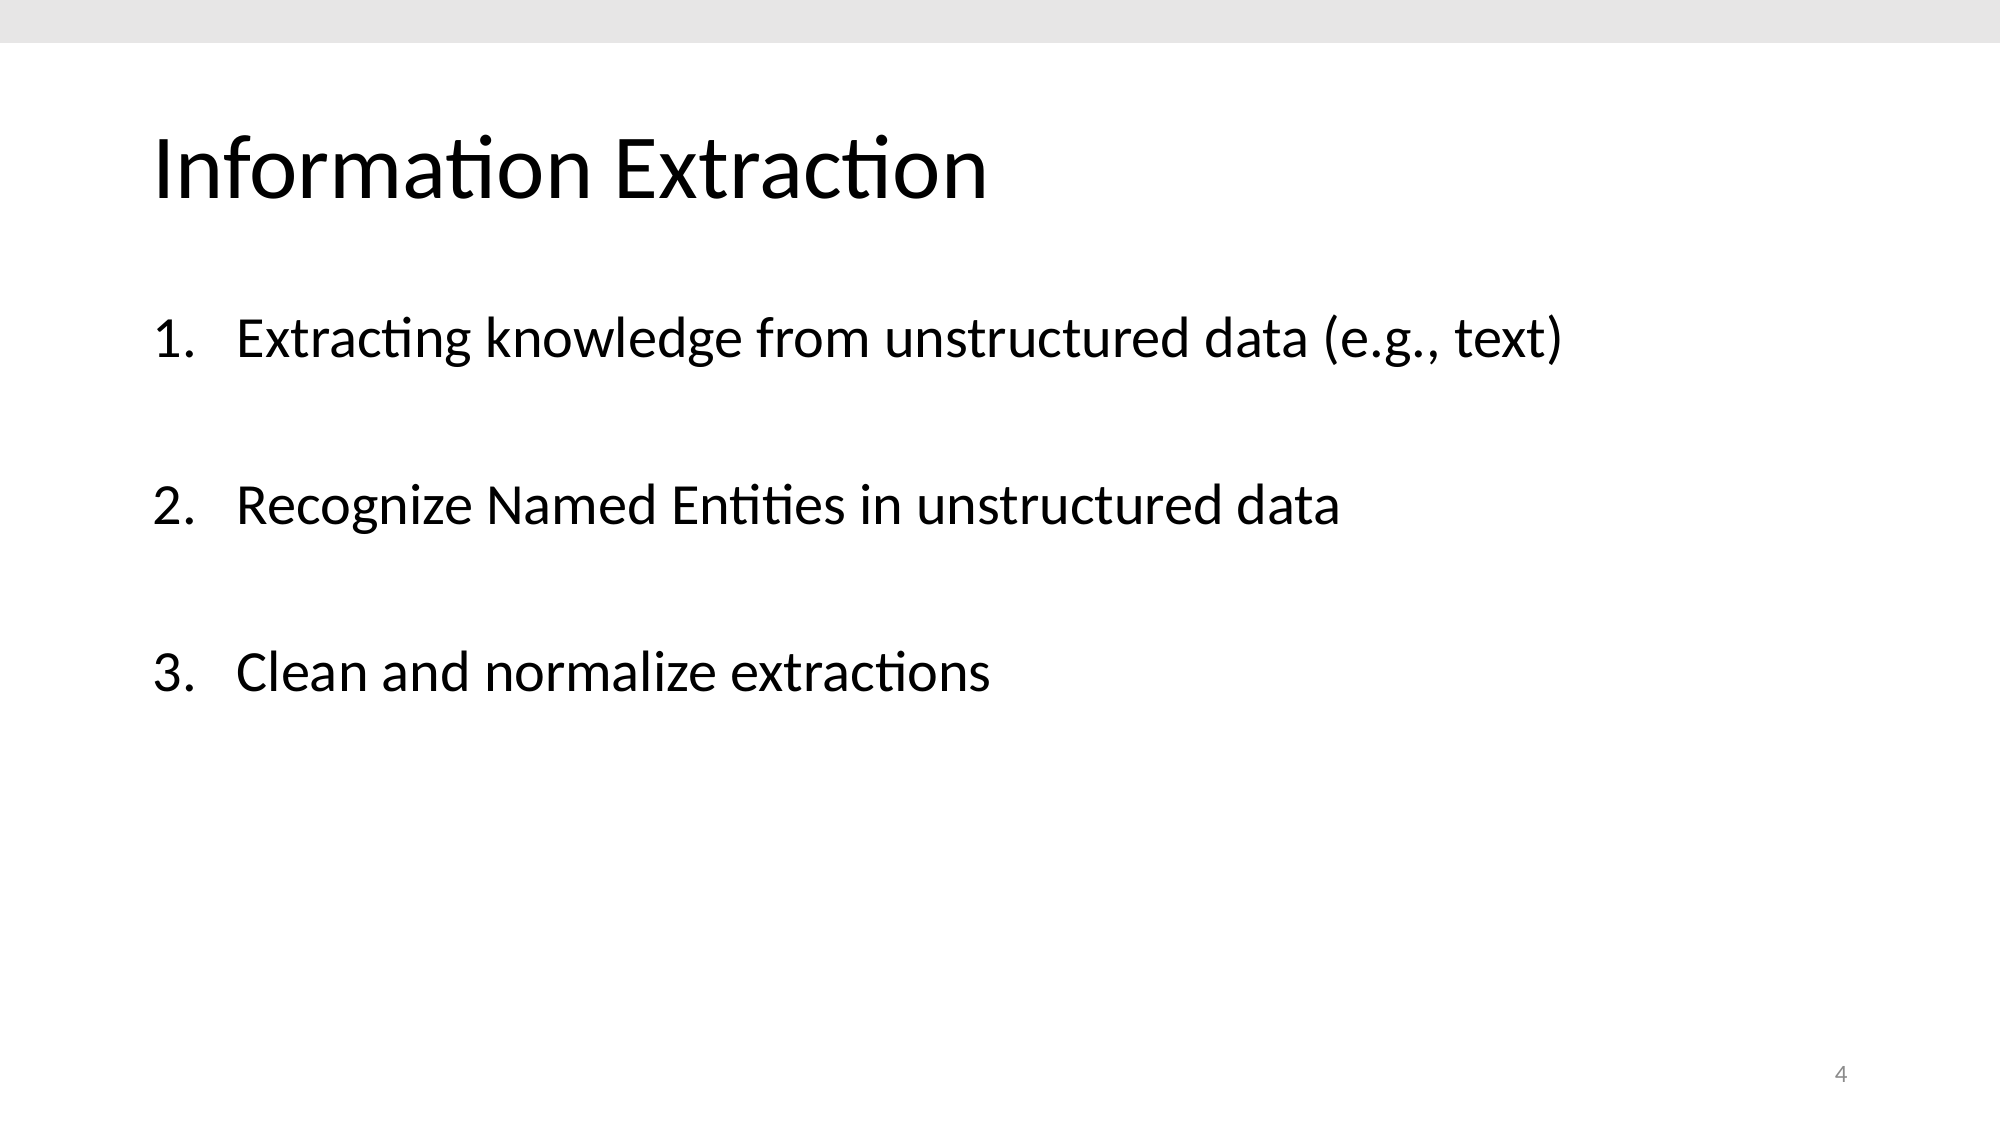

# Information Extraction
Extracting knowledge from unstructured data (e.g., text)

Recognize Named Entities in unstructured data

Clean and normalize extractions

4